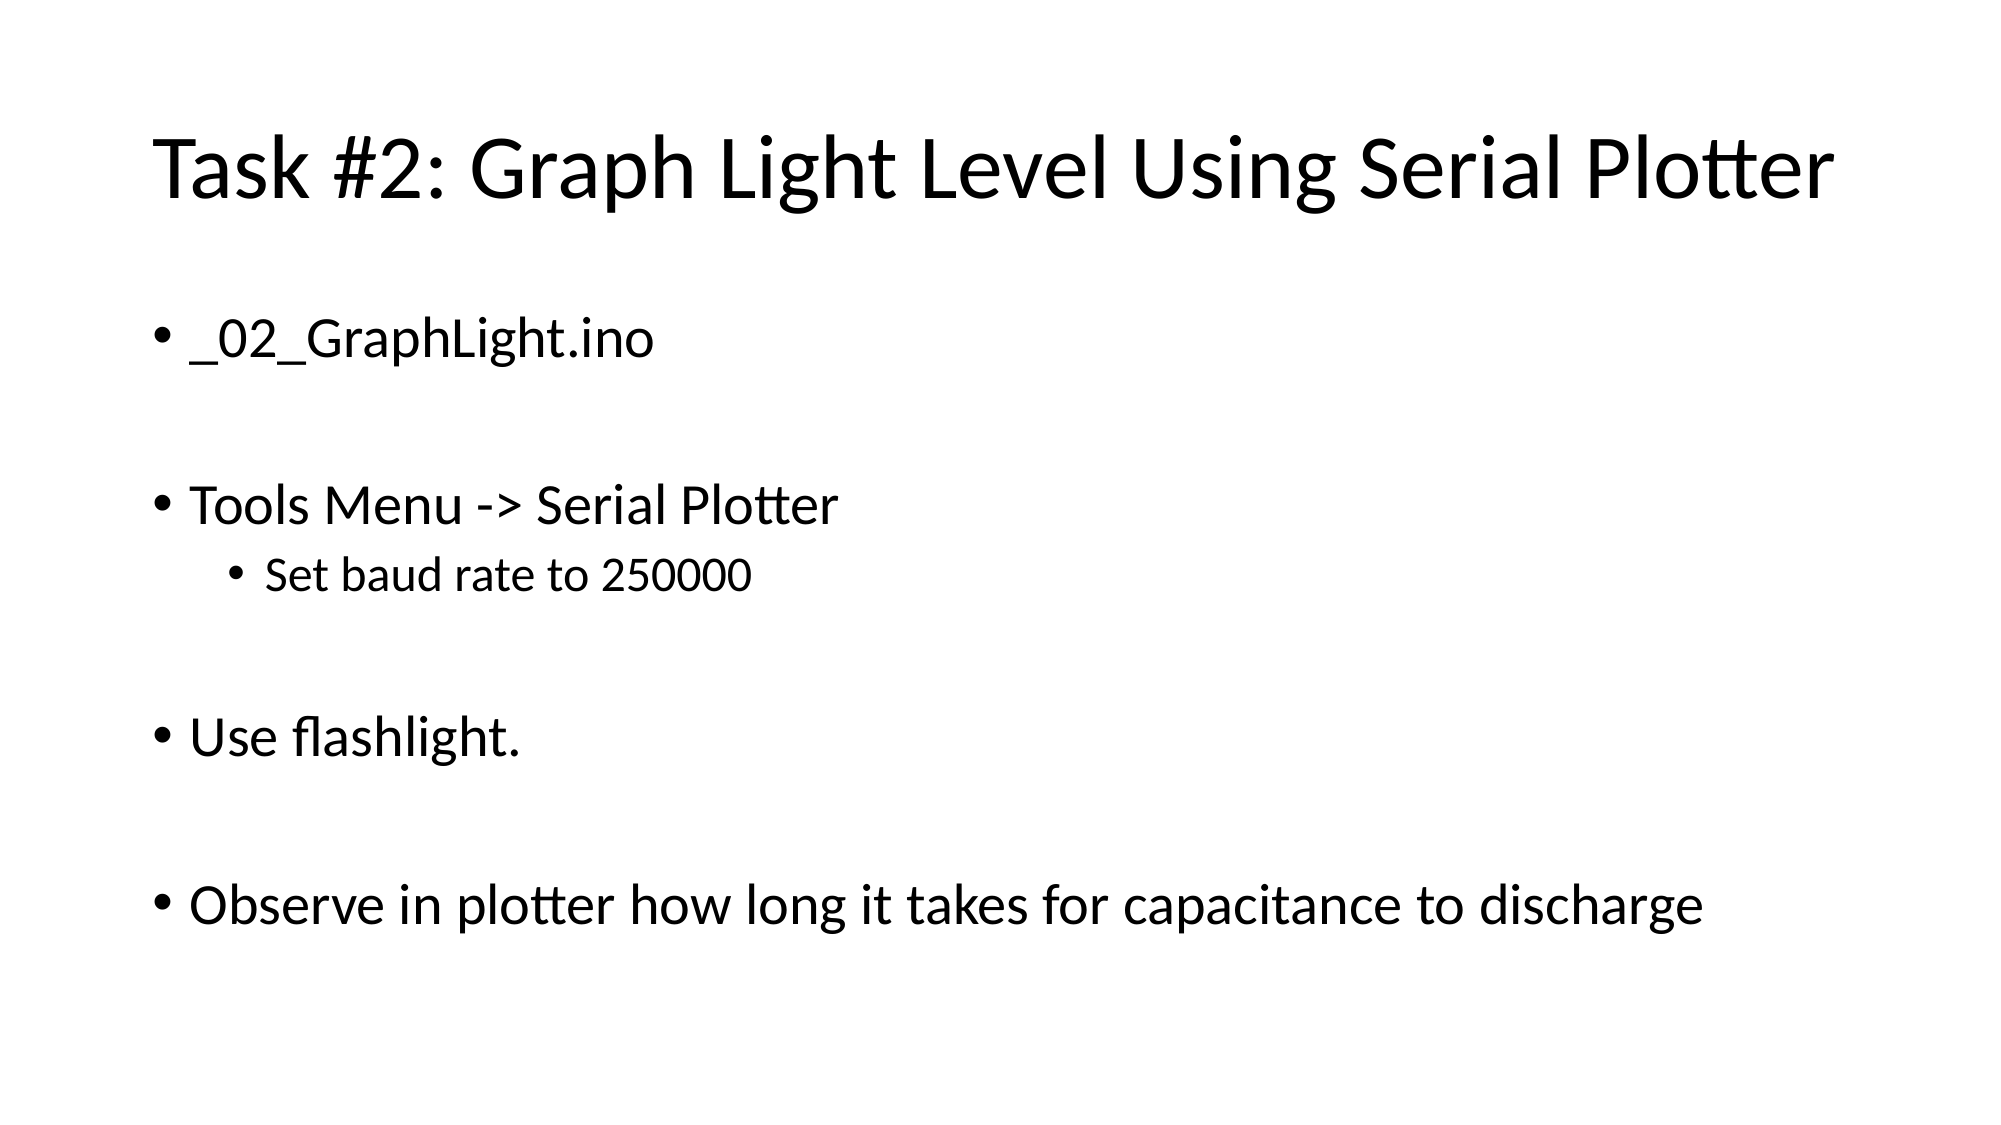

# Task #2: Graph Light Level Using Serial Plotter
_02_GraphLight.ino

Tools Menu -> Serial Plotter
Set baud rate to 250000

Use flashlight.

Observe in plotter how long it takes for capacitance to discharge